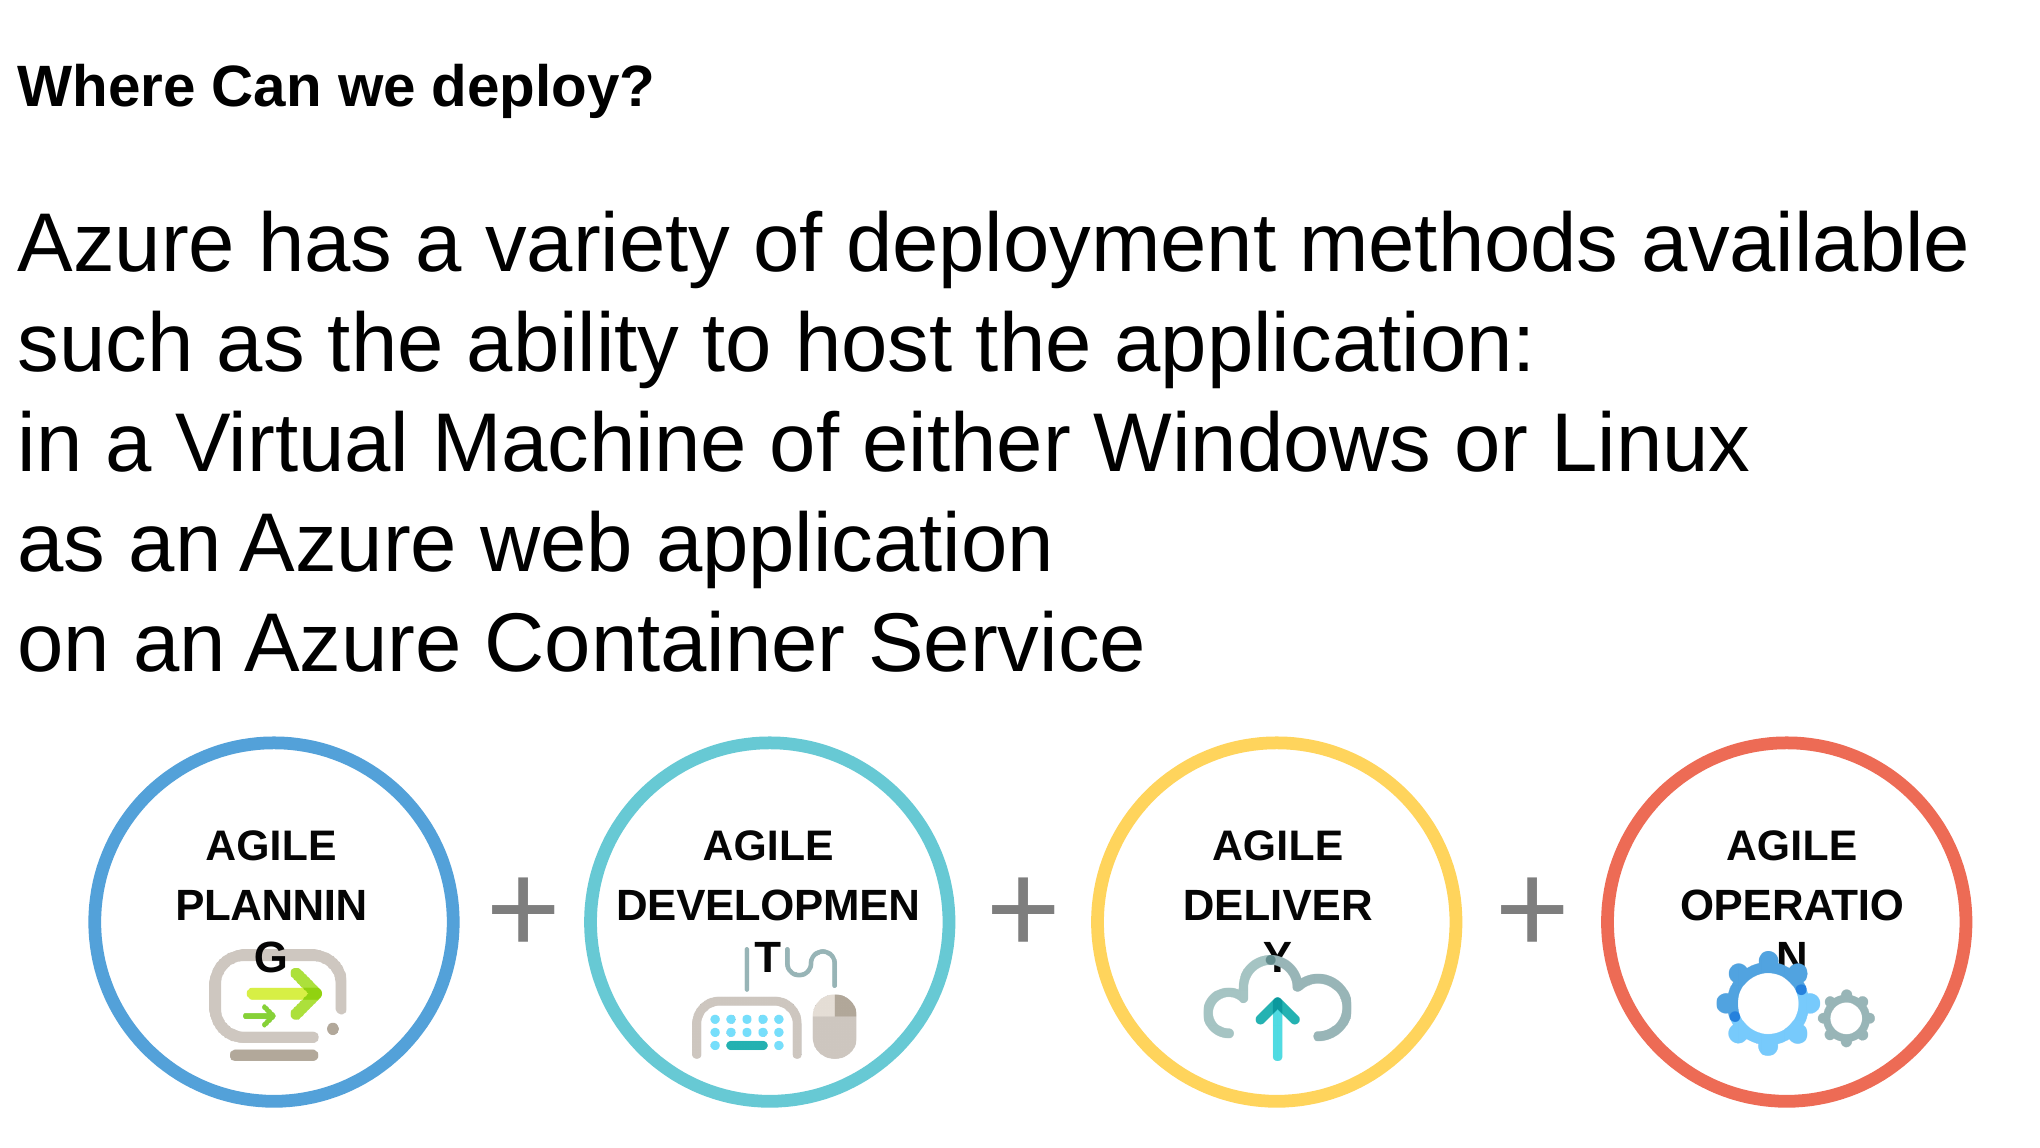

# Where Can we deploy? Azure has a variety of deployment methods available such as the ability to host the application: in a Virtual Machine of either Windows or Linux as an Azure web application on an Azure Container Service

AGILE
PLANNING
AGILE
DEVELOPMENT
AGILE
DELIVERY
AGILE
OPERATION
+
+
+